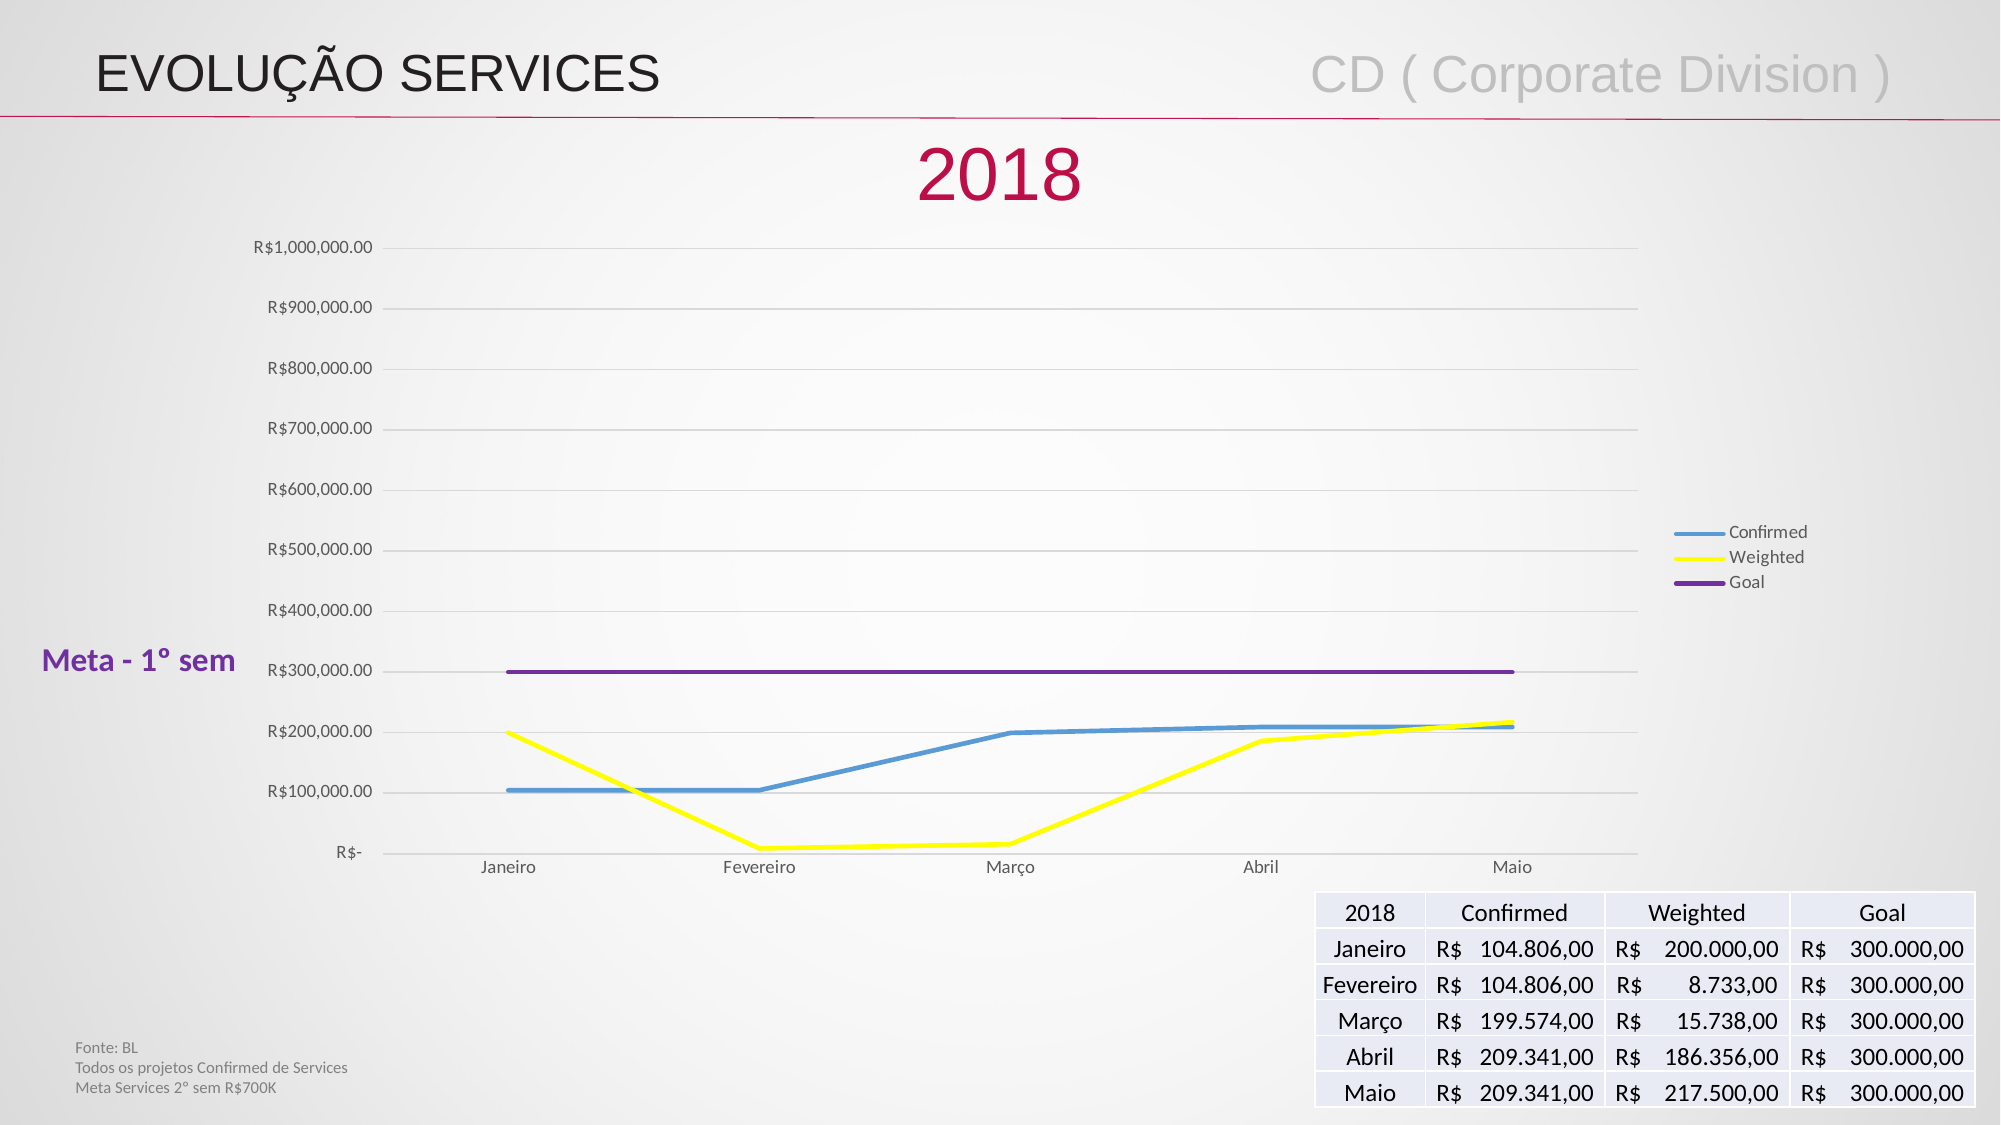

CD ( Corporate Division )
EVOLUÇÃO SERVICES
2018

### Chart

| Category | Confirmed | Weighted | Goal |
|---|---|---|---|
| Janeiro | 104806.0 | 200000.0 | 300000.0 |
| Fevereiro | 104806.0 | 8733.0 | 300000.0 |
| Março | 199574.0 | 15738.0 | 300000.0 |
| Abril | 209341.0 | 186356.0 | 300000.0 |
| Maio | 209341.0 | 217500.0 | 300000.0 |
Meta - 1º sem
| 2018 | Confirmed | Weighted | Goal |
| --- | --- | --- | --- |
| Janeiro | R$ 104.806,00 | R$ 200.000,00 | R$ 300.000,00 |
| Fevereiro | R$ 104.806,00 | R$ 8.733,00 | R$ 300.000,00 |
| Março | R$ 199.574,00 | R$ 15.738,00 | R$ 300.000,00 |
| Abril | R$ 209.341,00 | R$ 186.356,00 | R$ 300.000,00 |
| Maio | R$ 209.341,00 | R$ 217.500,00 | R$ 300.000,00 |
Fonte: BL
Todos os projetos Confirmed de Services
Meta Services 2º sem R$700K